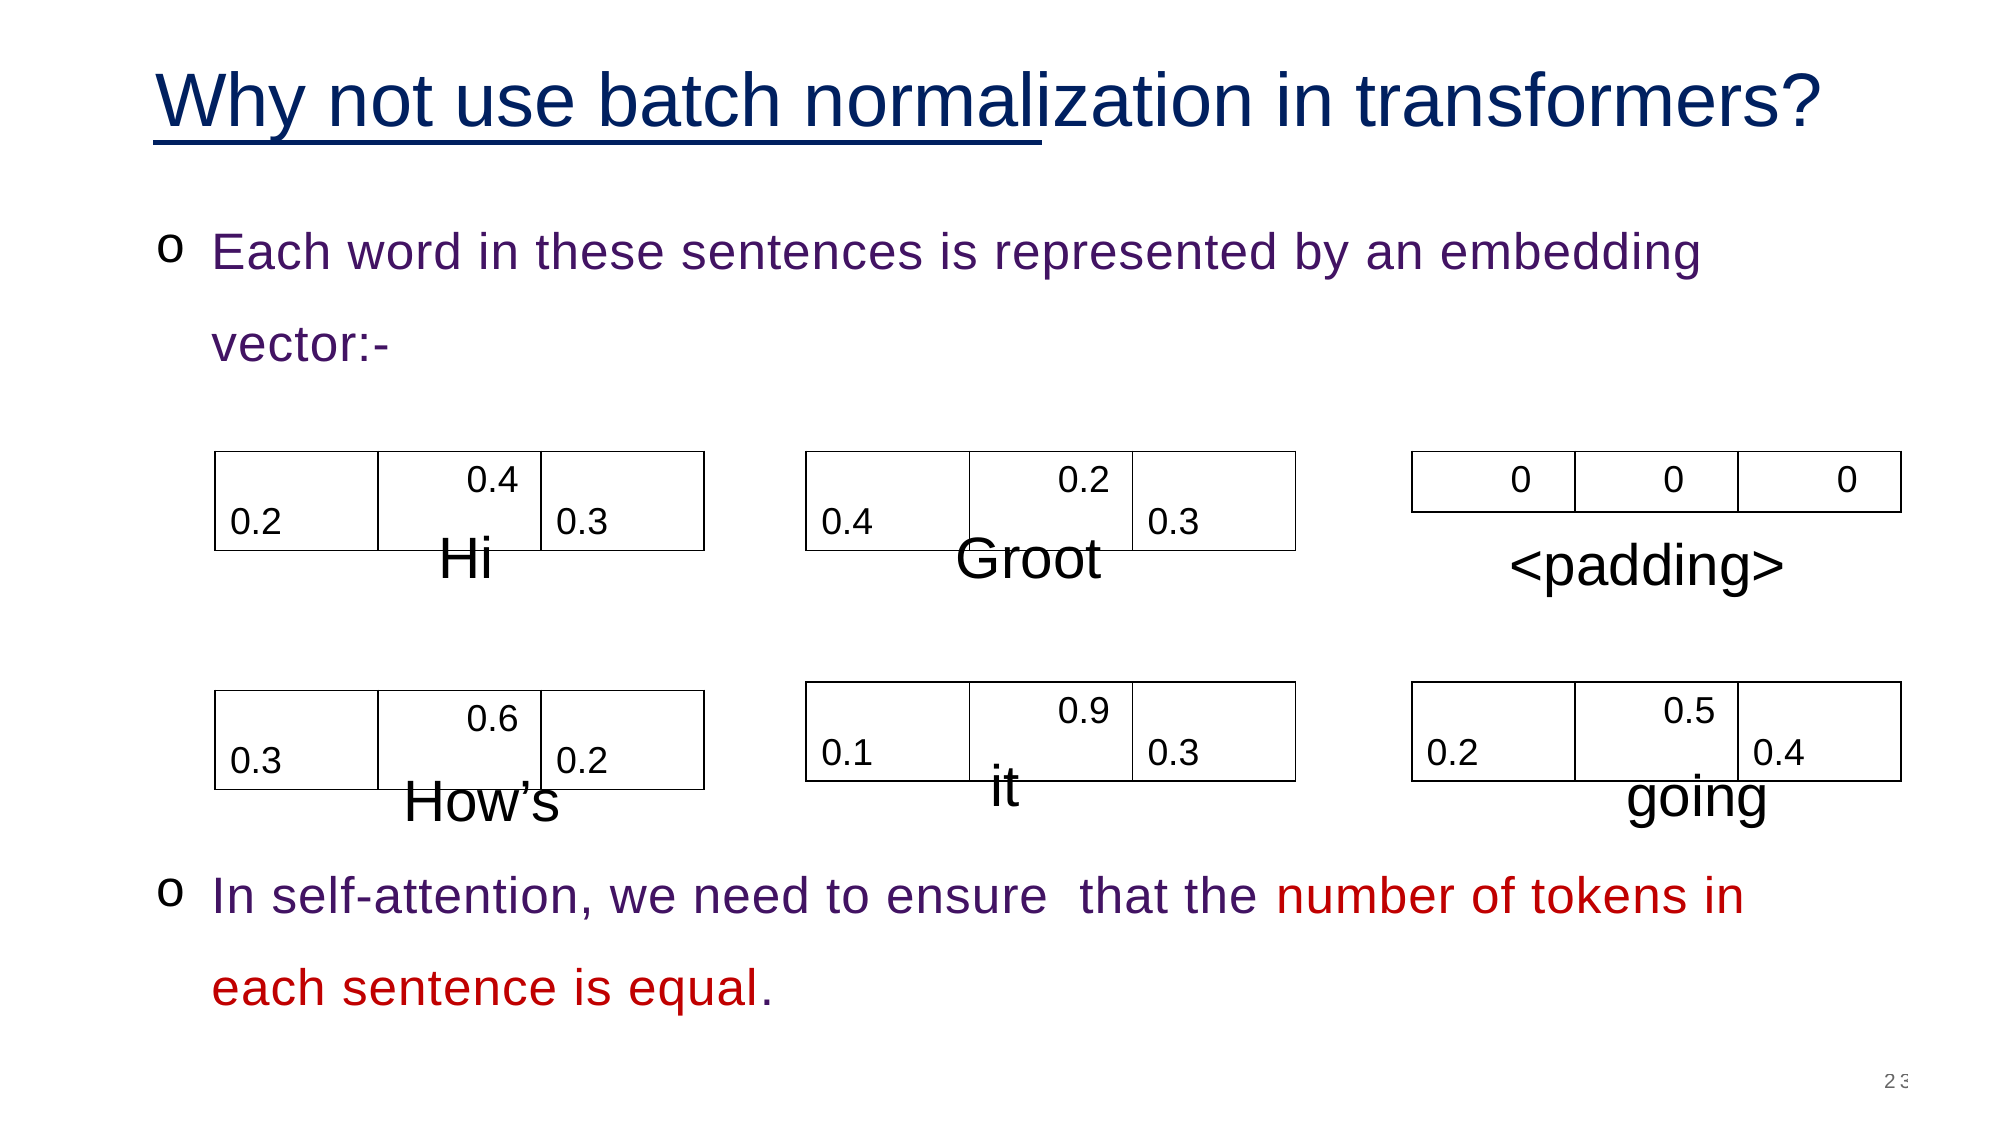

# Why not use batch normalization in transformers?
Each word in these sentences is represented by an embedding vector:-

In self-attention, we need to ensure  that the number of tokens in each sentence is equal.

| 0.2 | 0.4 | 0.3 |
| --- | --- | --- |
| 0.4 | 0.2 | 0.3 |
| --- | --- | --- |
| 0 | 0 | 0 |
| --- | --- | --- |
Hi
Groot
<padding>
| 0.1 | 0.9 | 0.3 |
| --- | --- | --- |
| 0.2 | 0.5 | 0.4 |
| --- | --- | --- |
| 0.3 | 0.6 | 0.2 |
| --- | --- | --- |
it
going
How’s
23